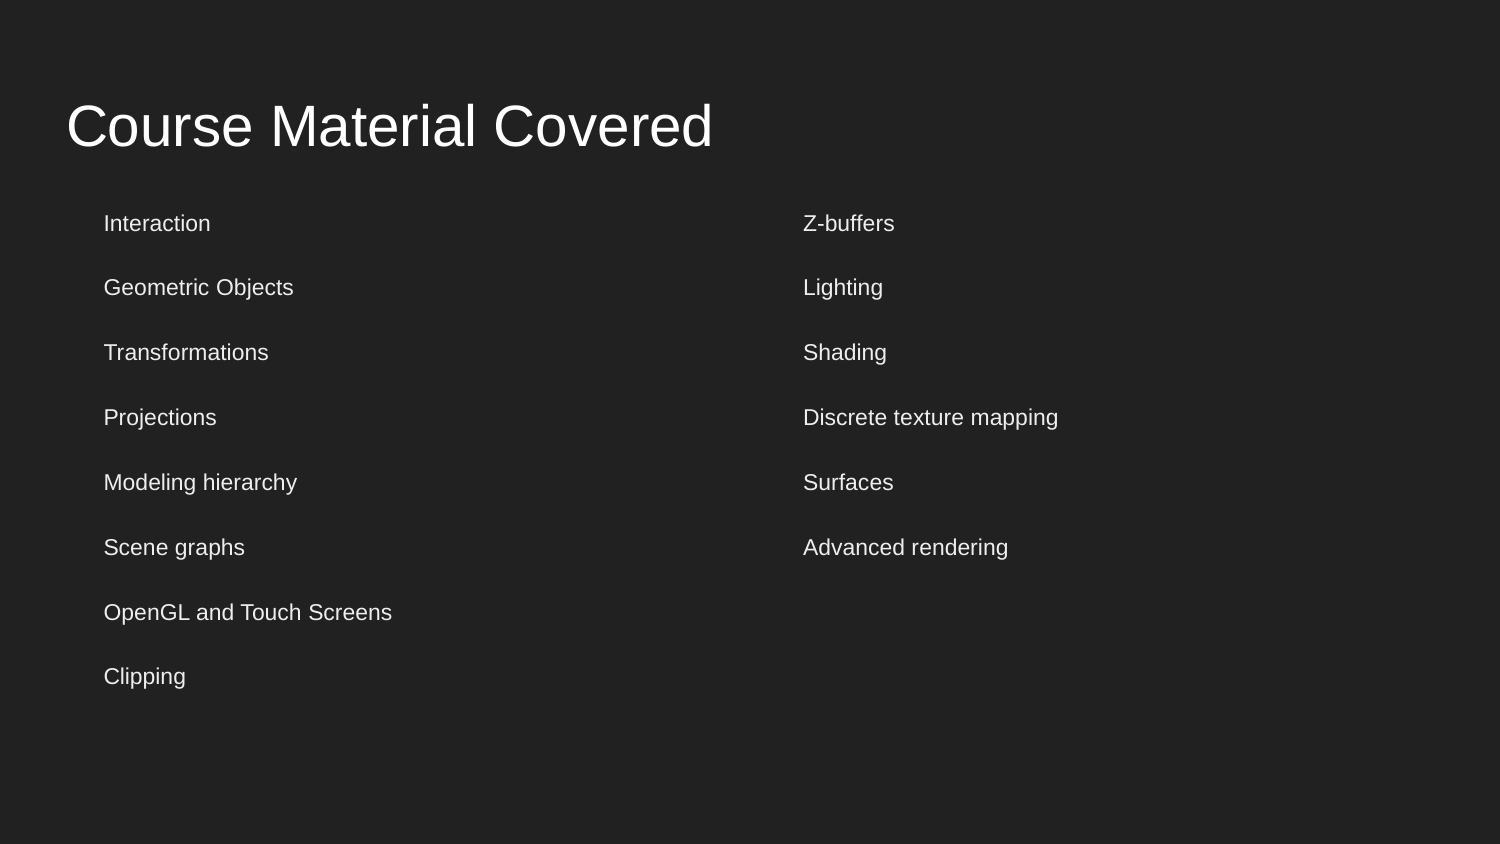

# Course Material Covered
Interaction
Geometric Objects
Transformations
Projections
Modeling hierarchy
Scene graphs
OpenGL and Touch Screens
Clipping

Z-buffers
Lighting
Shading
Discrete texture mapping
Surfaces
Advanced rendering